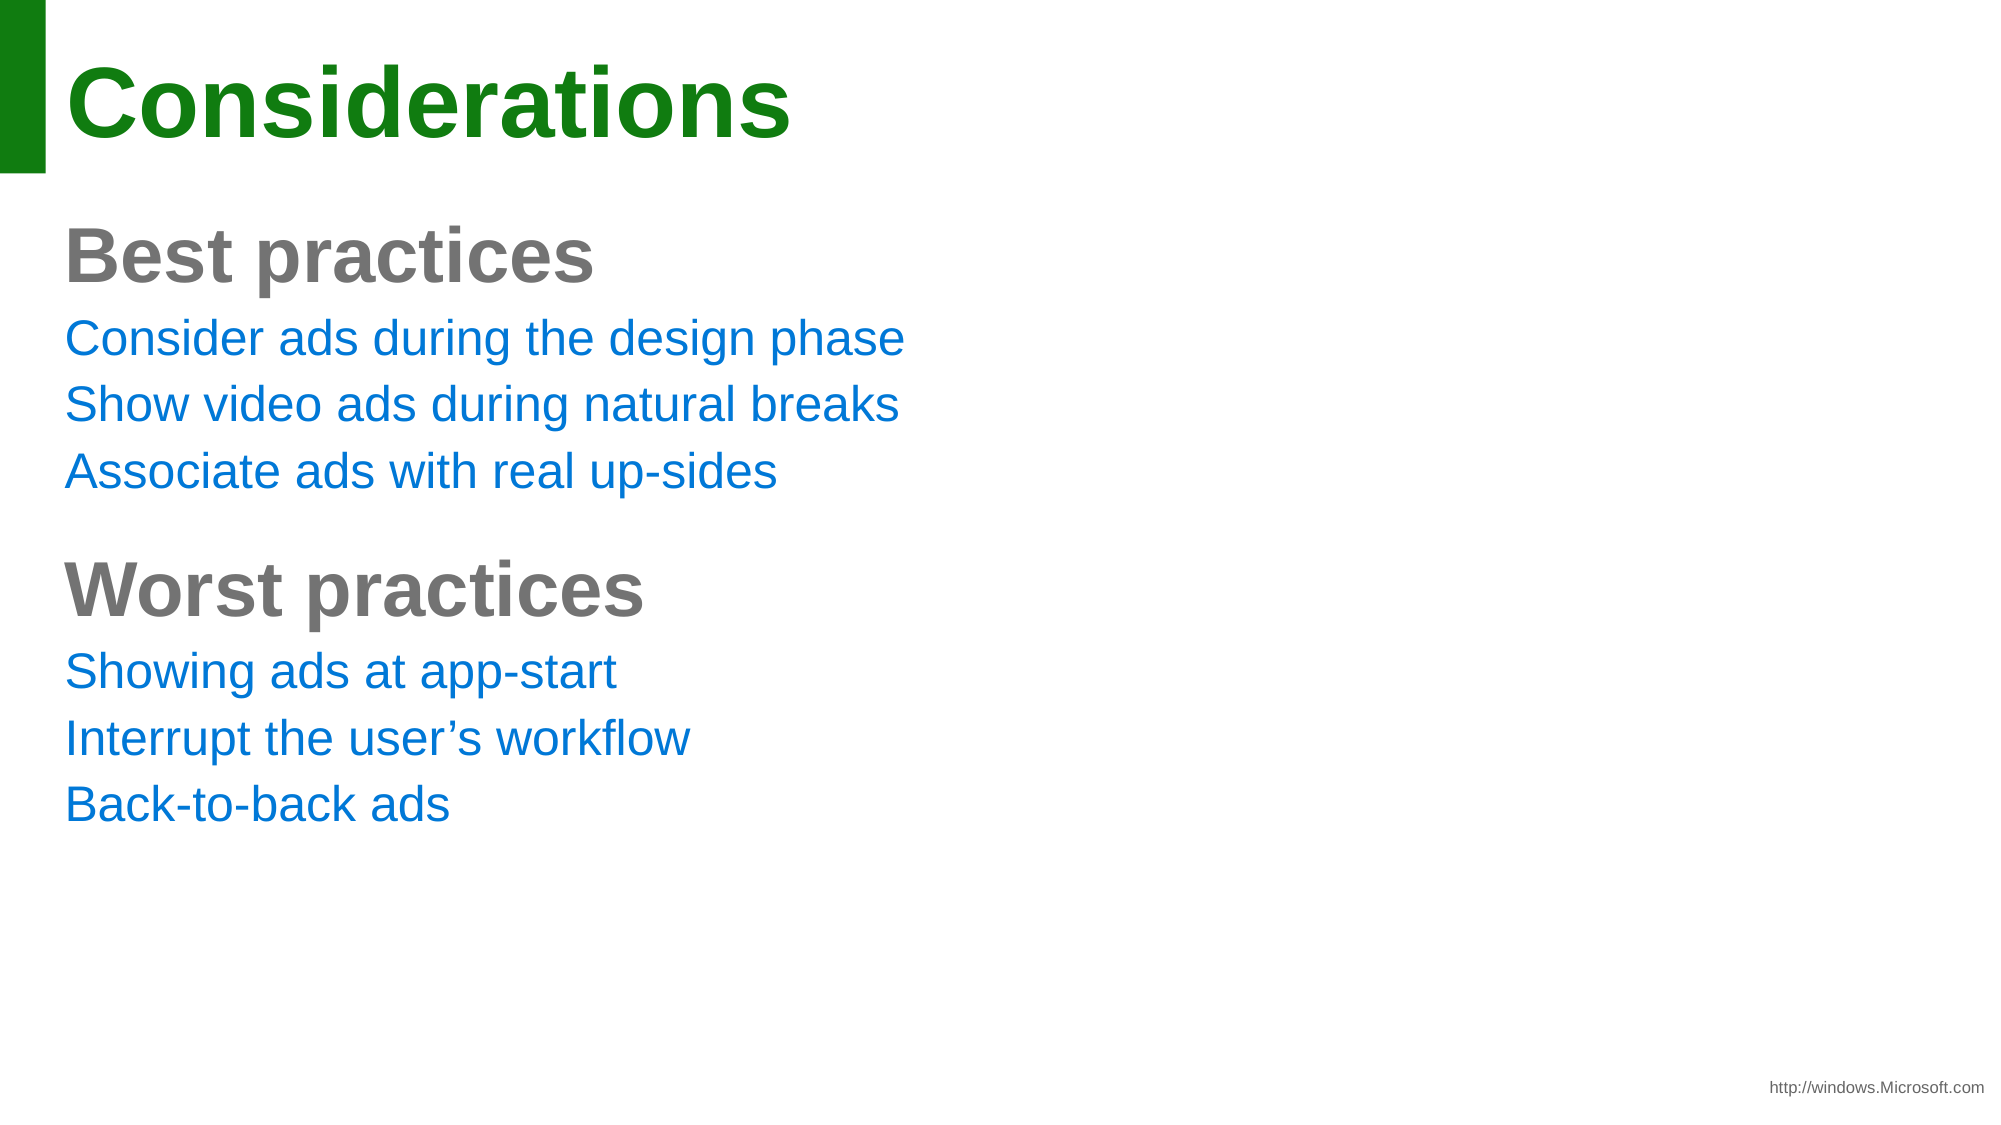

# Considerations
Best practices
Consider ads during the design phase
Show video ads during natural breaks
Associate ads with real up-sides
Worst practices
Showing ads at app-start
Interrupt the user’s workflow
Back-to-back ads